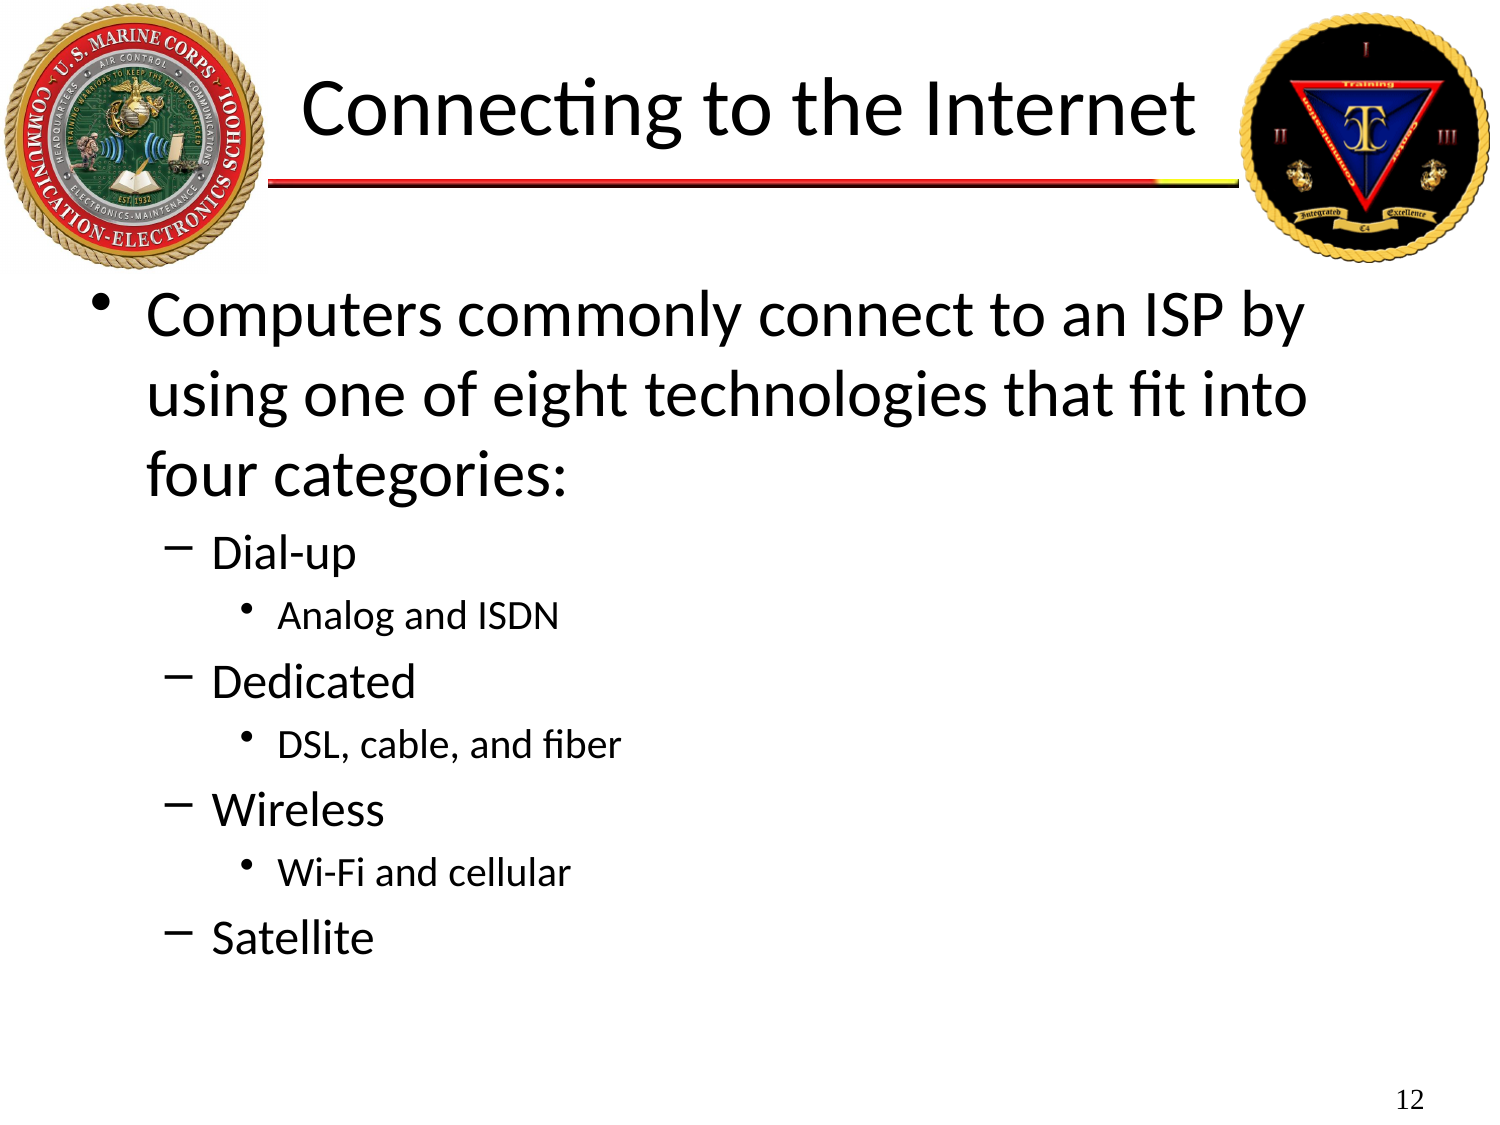

# Connecting to the Internet
Computers commonly connect to an ISP by using one of eight technologies that fit into four categories:
Dial-up
Analog and ISDN
Dedicated
DSL, cable, and fiber
Wireless
Wi-Fi and cellular
Satellite